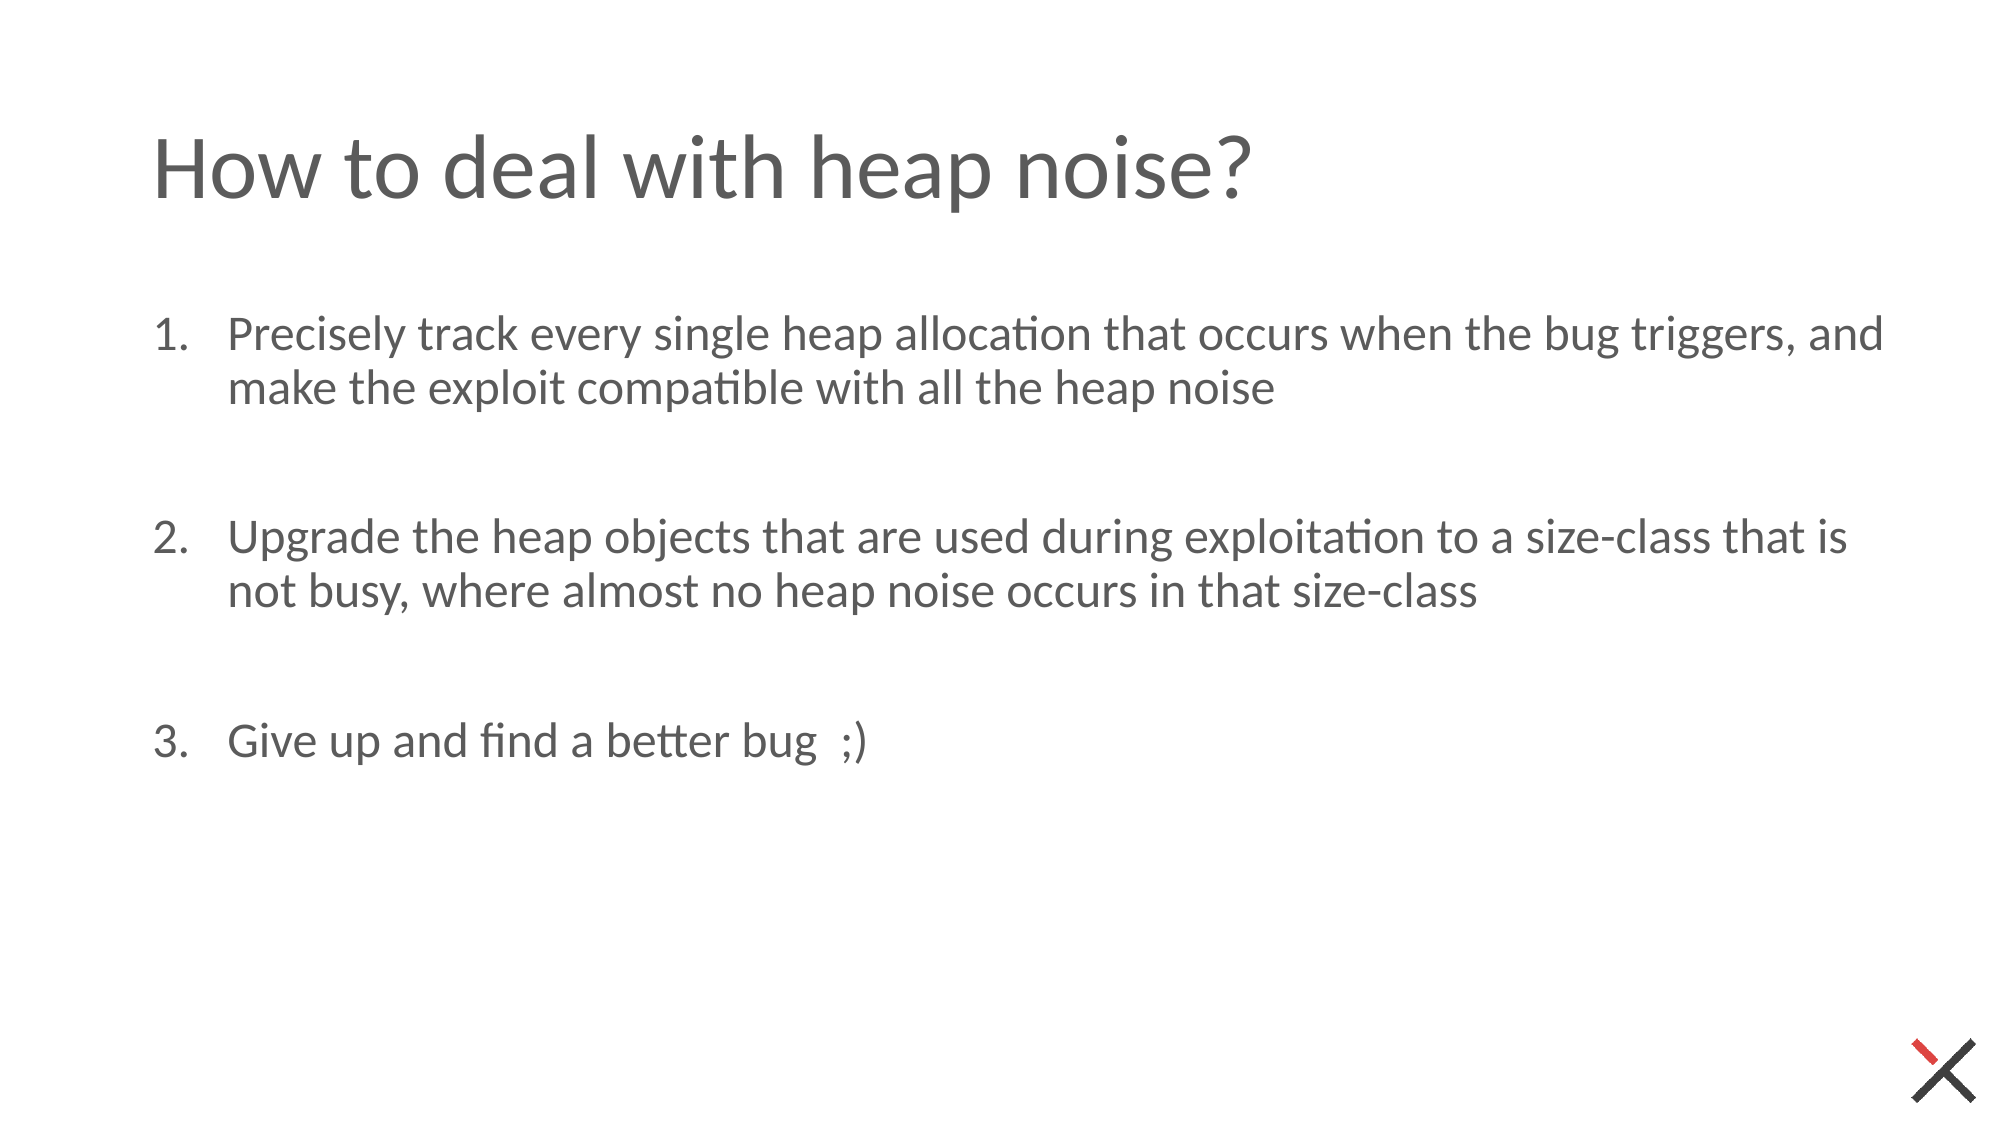

# How to deal with heap noise?
Precisely track every single heap allocation that occurs when the bug triggers, and make the exploit compatible with all the heap noise

Upgrade the heap objects that are used during exploitation to a size-class that is not busy, where almost no heap noise occurs in that size-class

Give up and find a better bug  ;)